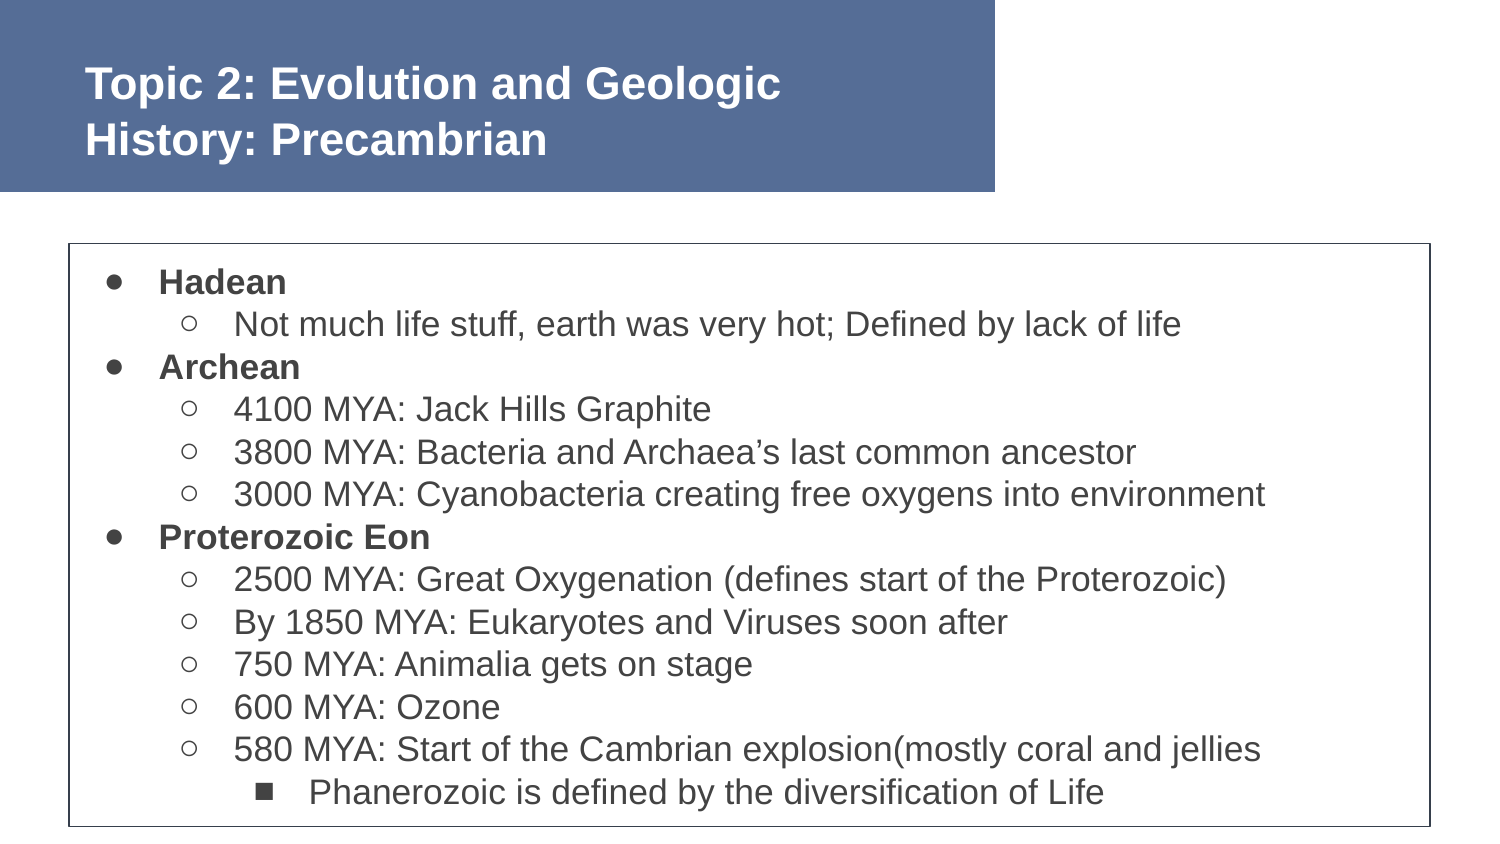

Topic 2: Evolution and Geologic History: Precambrian
Hadean
Not much life stuff, earth was very hot; Defined by lack of life
Archean
4100 MYA: Jack Hills Graphite
3800 MYA: Bacteria and Archaea’s last common ancestor
3000 MYA: Cyanobacteria creating free oxygens into environment
Proterozoic Eon
2500 MYA: Great Oxygenation (defines start of the Proterozoic)
By 1850 MYA: Eukaryotes and Viruses soon after
750 MYA: Animalia gets on stage
600 MYA: Ozone
580 MYA: Start of the Cambrian explosion(mostly coral and jellies
Phanerozoic is defined by the diversification of Life